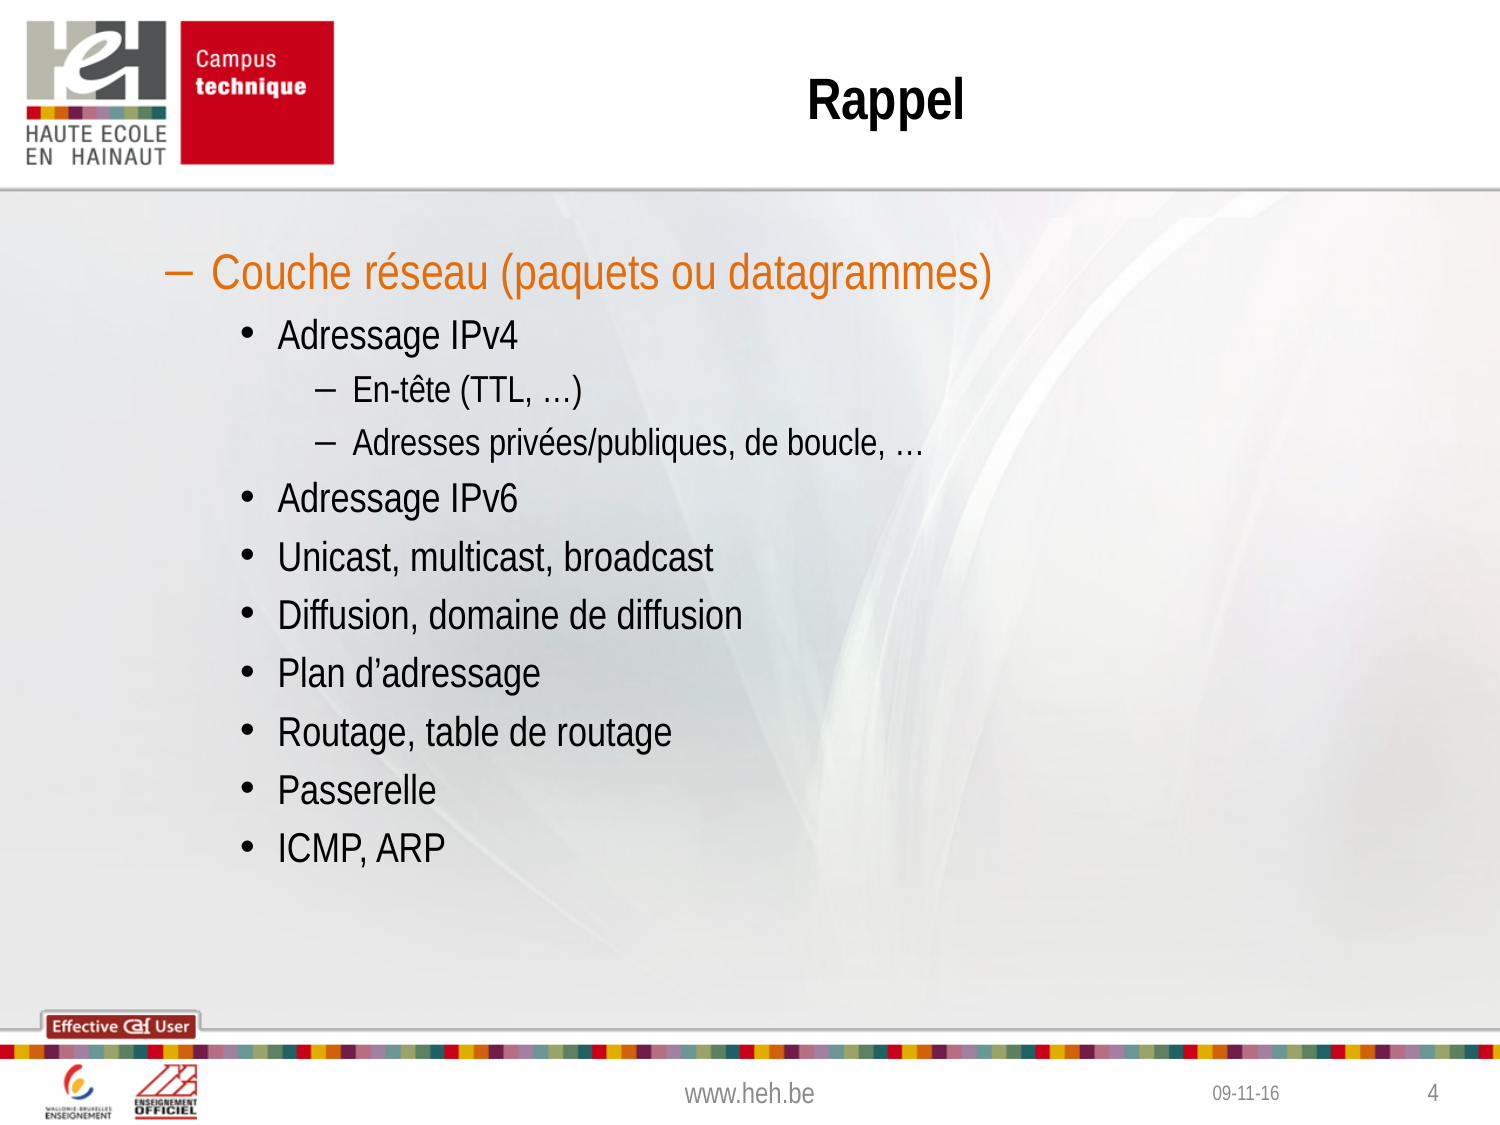

# Rappel
Couche réseau (paquets ou datagrammes)
Adressage IPv4
En-tête (TTL, …)
Adresses privées/publiques, de boucle, …
Adressage IPv6
Unicast, multicast, broadcast
Diffusion, domaine de diffusion
Plan d’adressage
Routage, table de routage
Passerelle
ICMP, ARP

www.heh.be
09-11-16
4